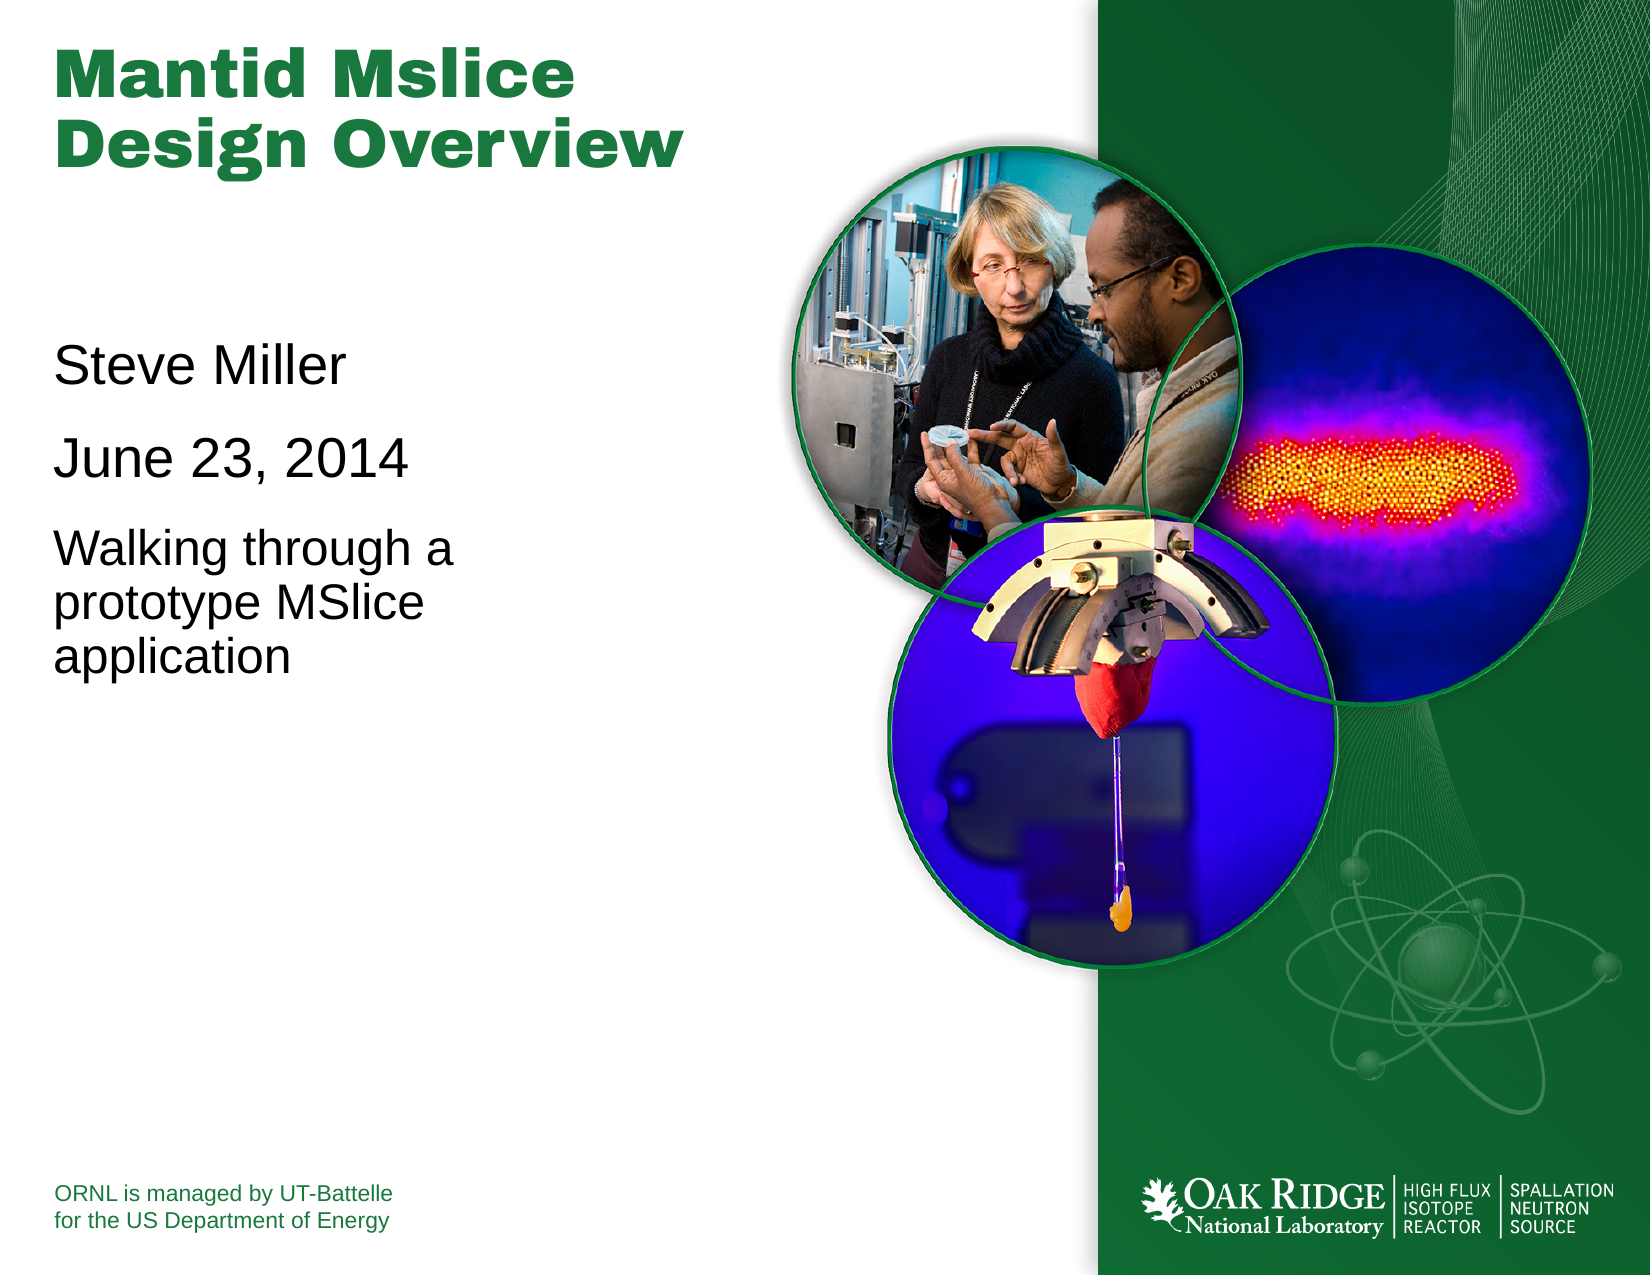

# Mantid Mslice Design Overview
Steve Miller
June 23, 2014
Walking through a prototype MSlice application